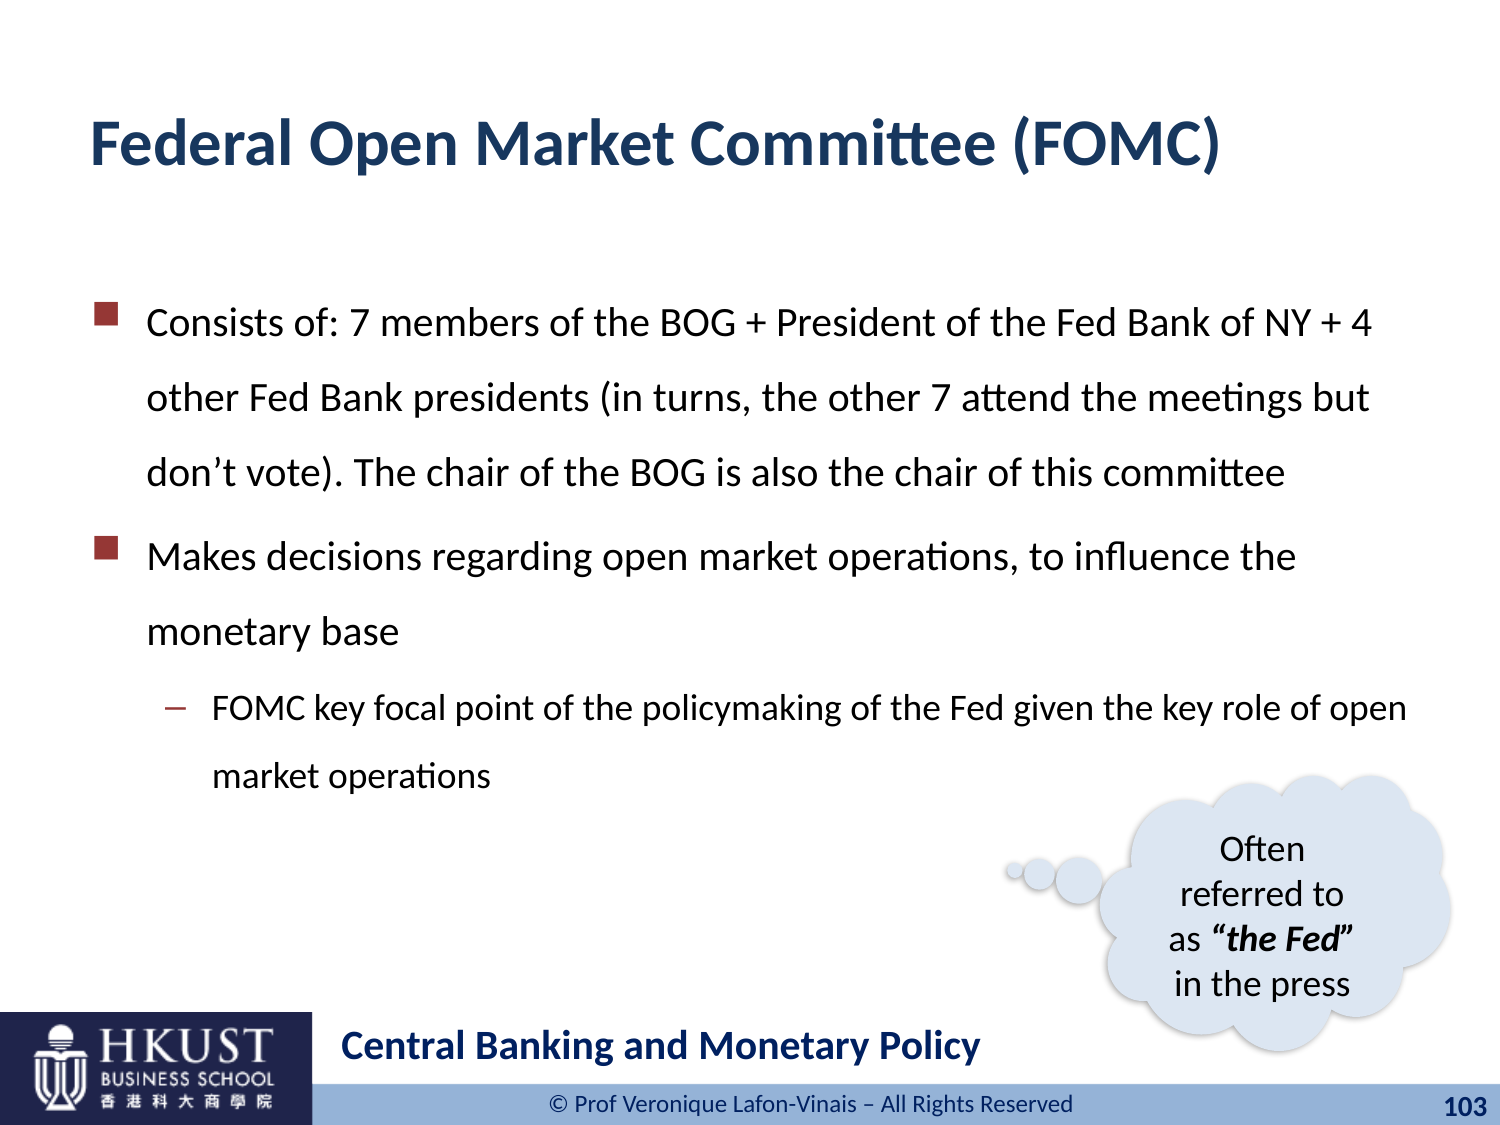

# Federal Open Market Committee (FOMC)
Consists of: 7 members of the BOG + President of the Fed Bank of NY + 4 other Fed Bank presidents (in turns, the other 7 attend the meetings but don’t vote). The chair of the BOG is also the chair of this committee
Makes decisions regarding open market operations, to influence the monetary base
FOMC key focal point of the policymaking of the Fed given the key role of open market operations
Often referred to as “the Fed” in the press
Central Banking and Monetary Policy
103